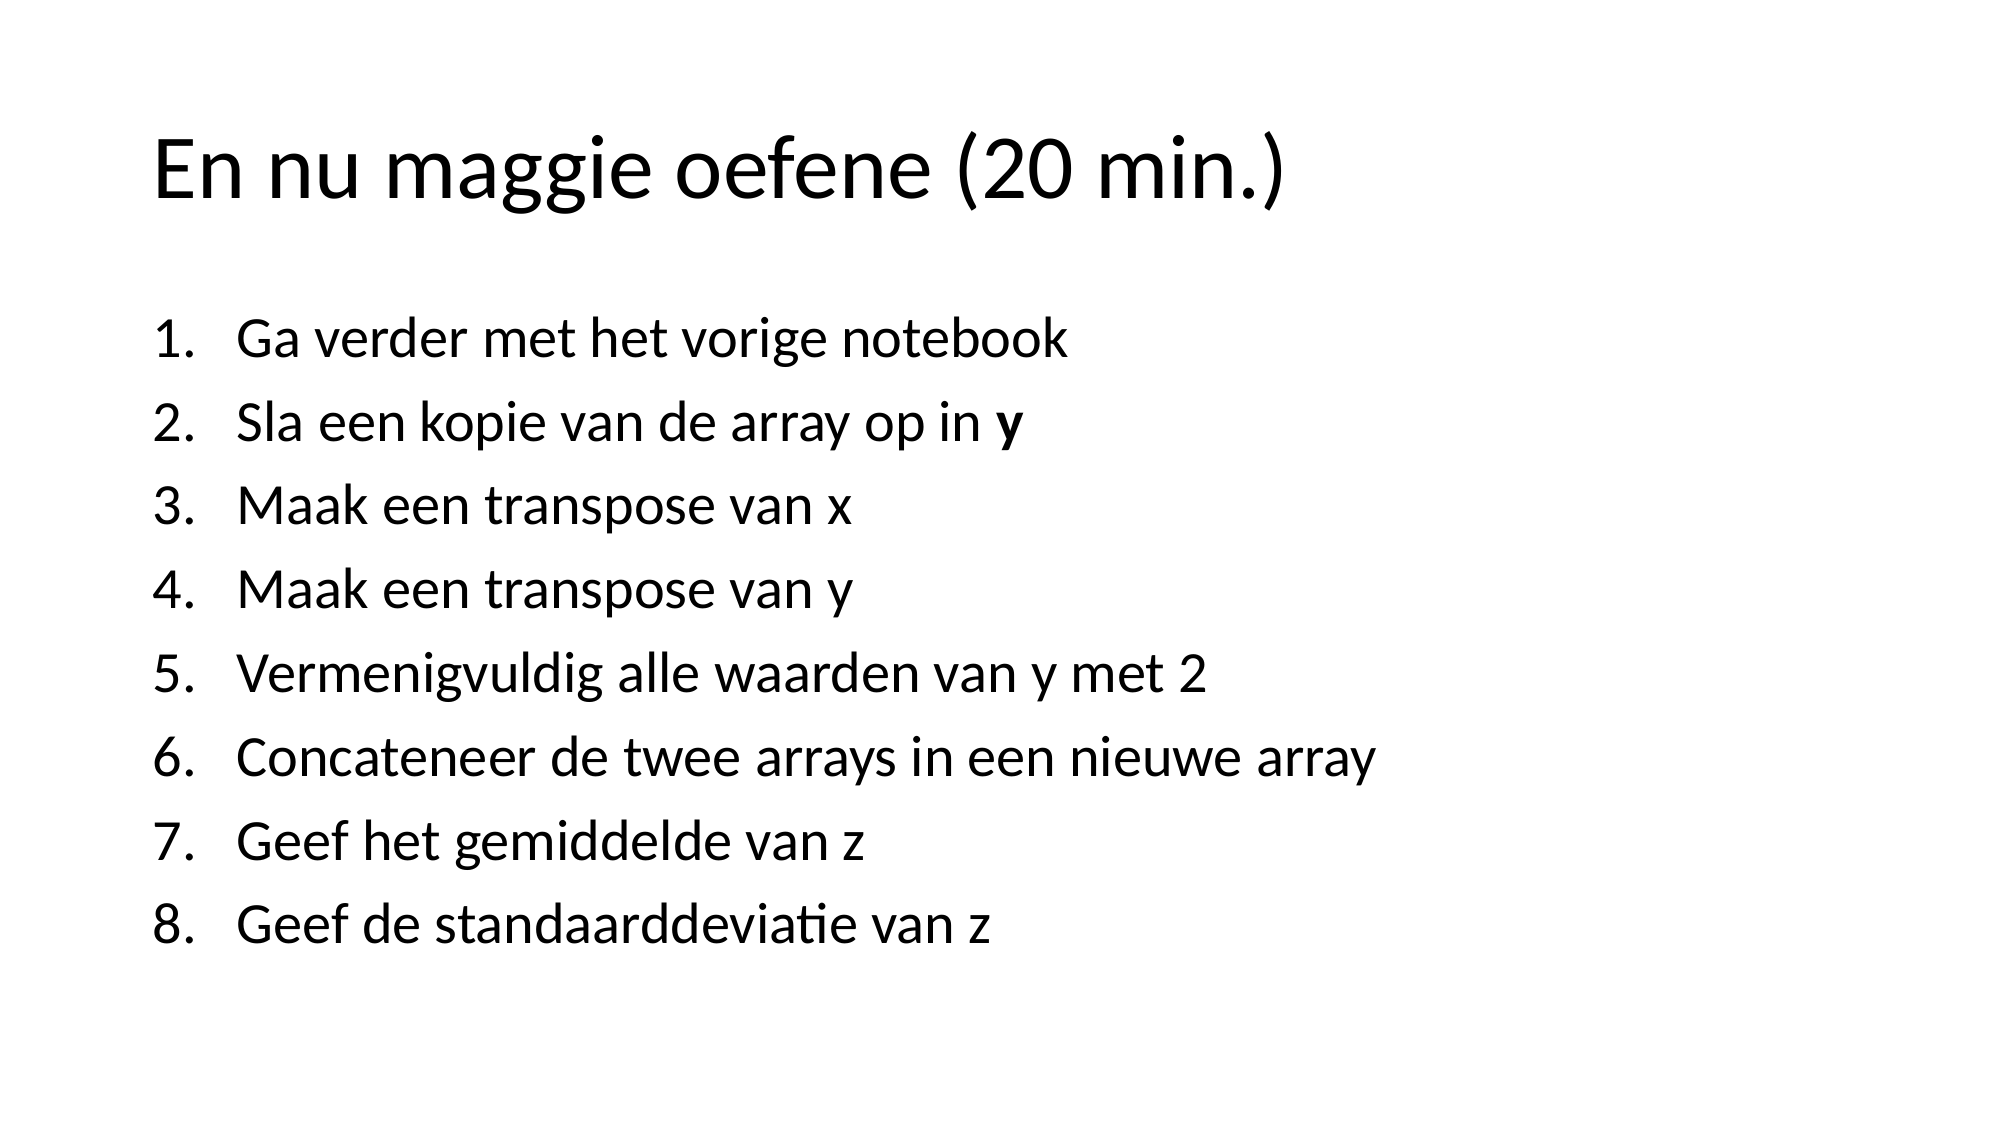

# En nu maggie oefene (20 min.)
Ga verder met het vorige notebook
Sla een kopie van de array op in y
Maak een transpose van x
Maak een transpose van y
Vermenigvuldig alle waarden van y met 2
Concateneer de twee arrays in een nieuwe array
Geef het gemiddelde van z
Geef de standaarddeviatie van z